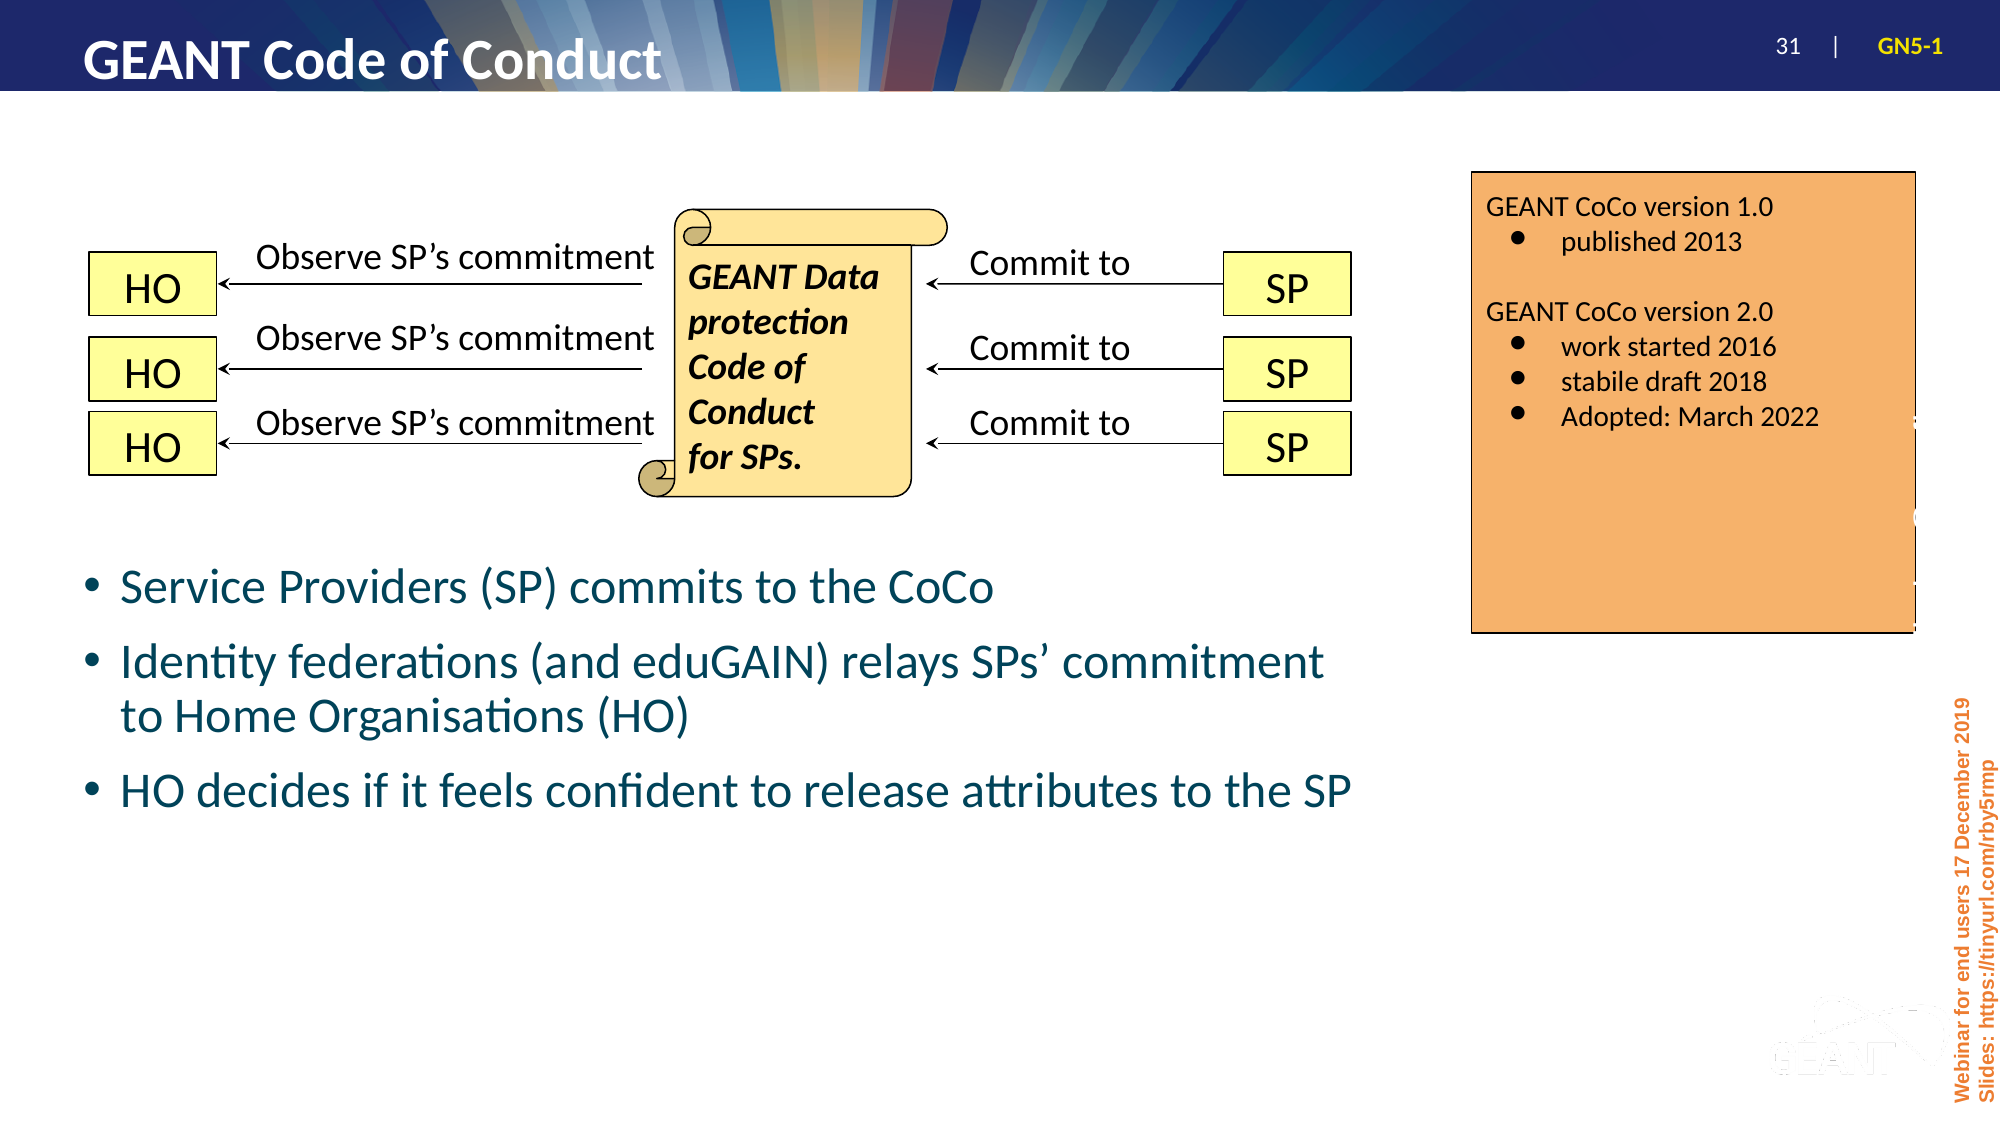

# GEANT Code of Conduct
GEANT CoCo version 1.0
published 2013

GEANT CoCo version 2.0
work started 2016
stabile draft 2018
Adopted: March 2022
GEANT Data protection Code of Conduct
for SPs.
Observe SP’s commitment
Commit to
HO
SP
Observe SP’s commitment
Commit to
HO
SP
Observe SP’s commitment
Commit to
HO
SP
from: Mikael Linden, mikael.linden@csc.fi
Webinar for end users 17 December 2019
Slides: https://tinyurl.com/rby5rmp

Service Providers (SP) commits to the CoCo
Identity federations (and eduGAIN) relays SPs’ commitment to Home Organisations (HO)
HO decides if it feels confident to release attributes to the SP